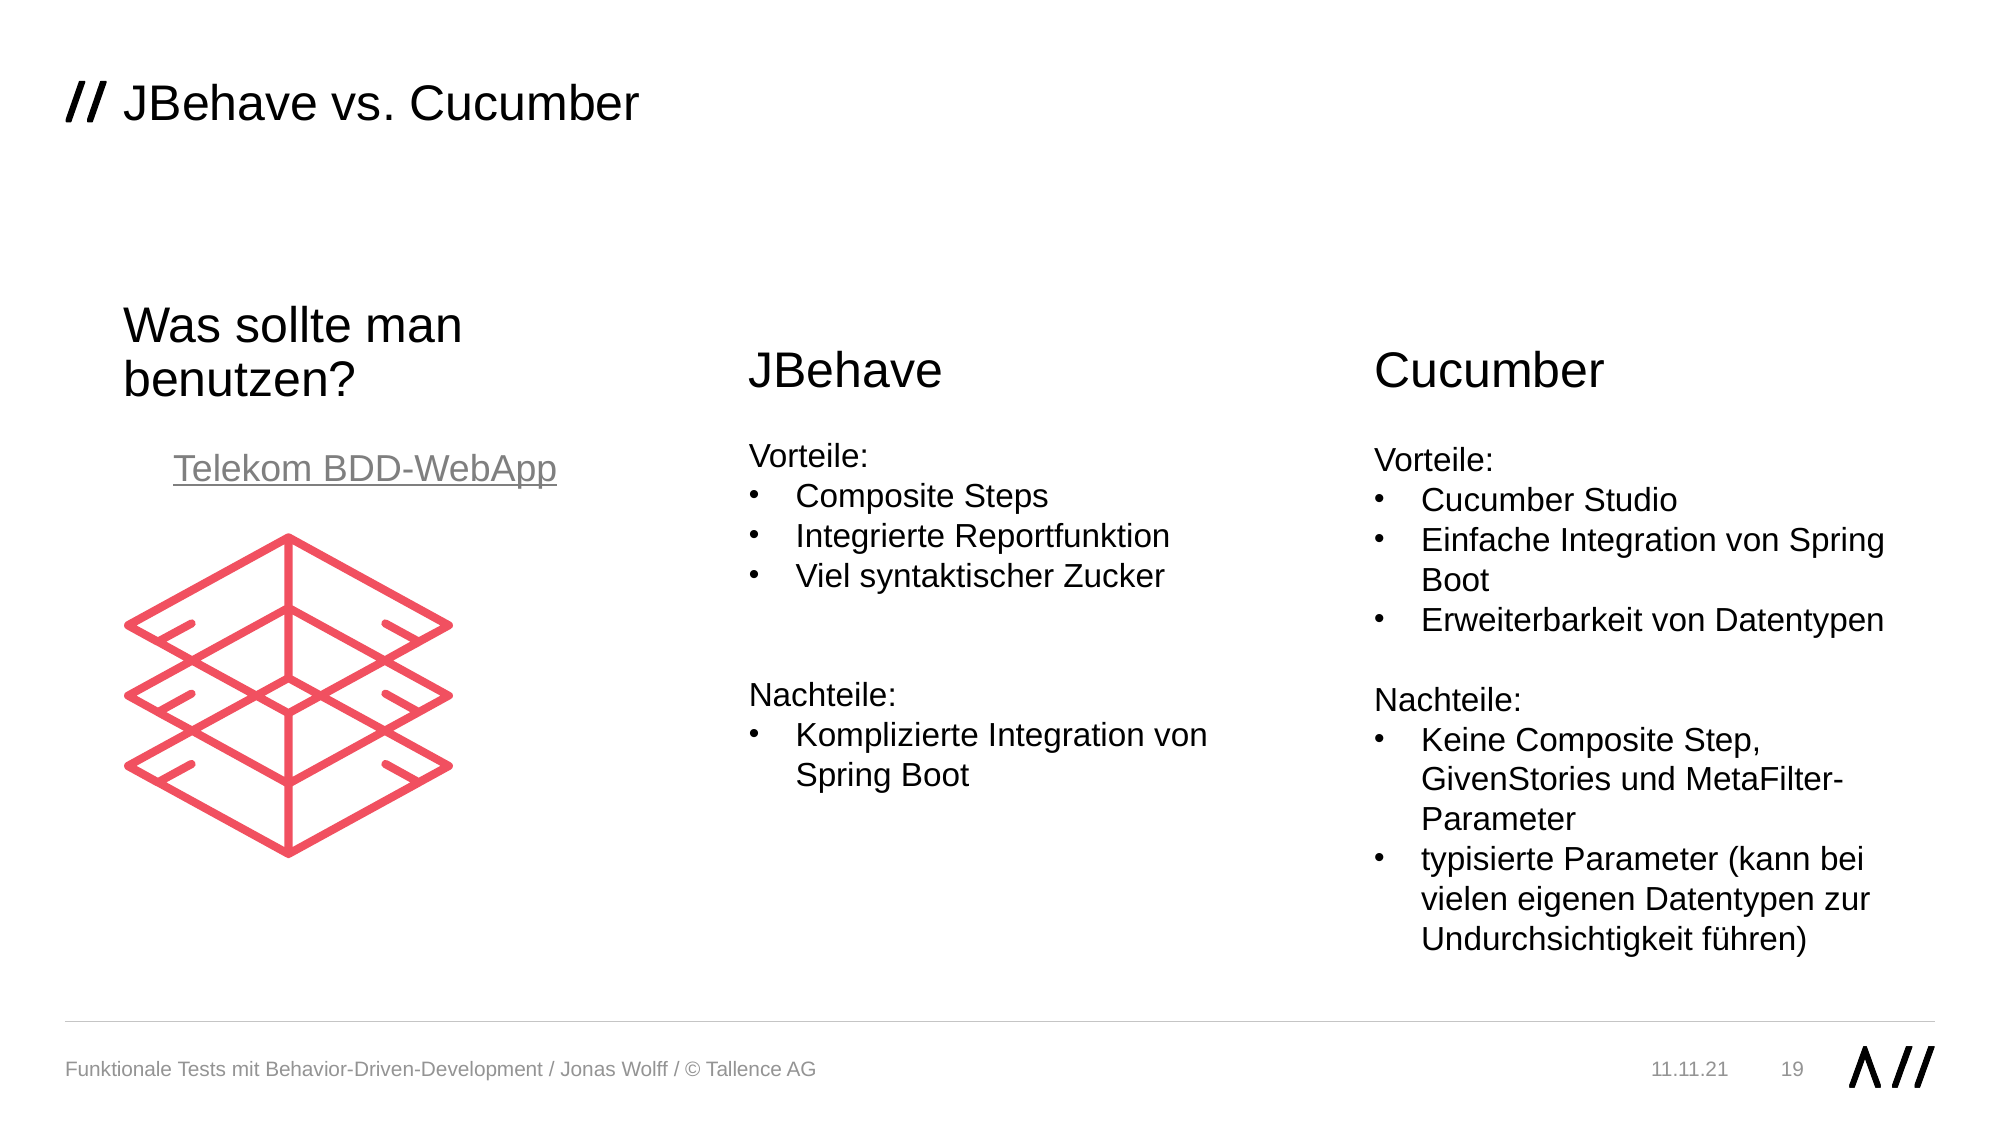

# JBehave vs. Cucumber
JBehave
Cucumber
Was sollte man benutzen?
Vorteile:
Composite Steps
Integrierte Reportfunktion
Viel syntaktischer Zucker

Nachteile:
Komplizierte Integration von Spring Boot
Vorteile:
Cucumber Studio
Einfache Integration von Spring Boot
Erweiterbarkeit von Datentypen

Nachteile:
Keine Composite Step, GivenStories und MetaFilter-Parameter
typisierte Parameter (kann bei vielen eigenen Datentypen zur Undurchsichtigkeit führen)
Telekom BDD-WebApp

Funktionale Tests mit Behavior-Driven-Development / Jonas Wolff / © Tallence AG
19
11.11.21